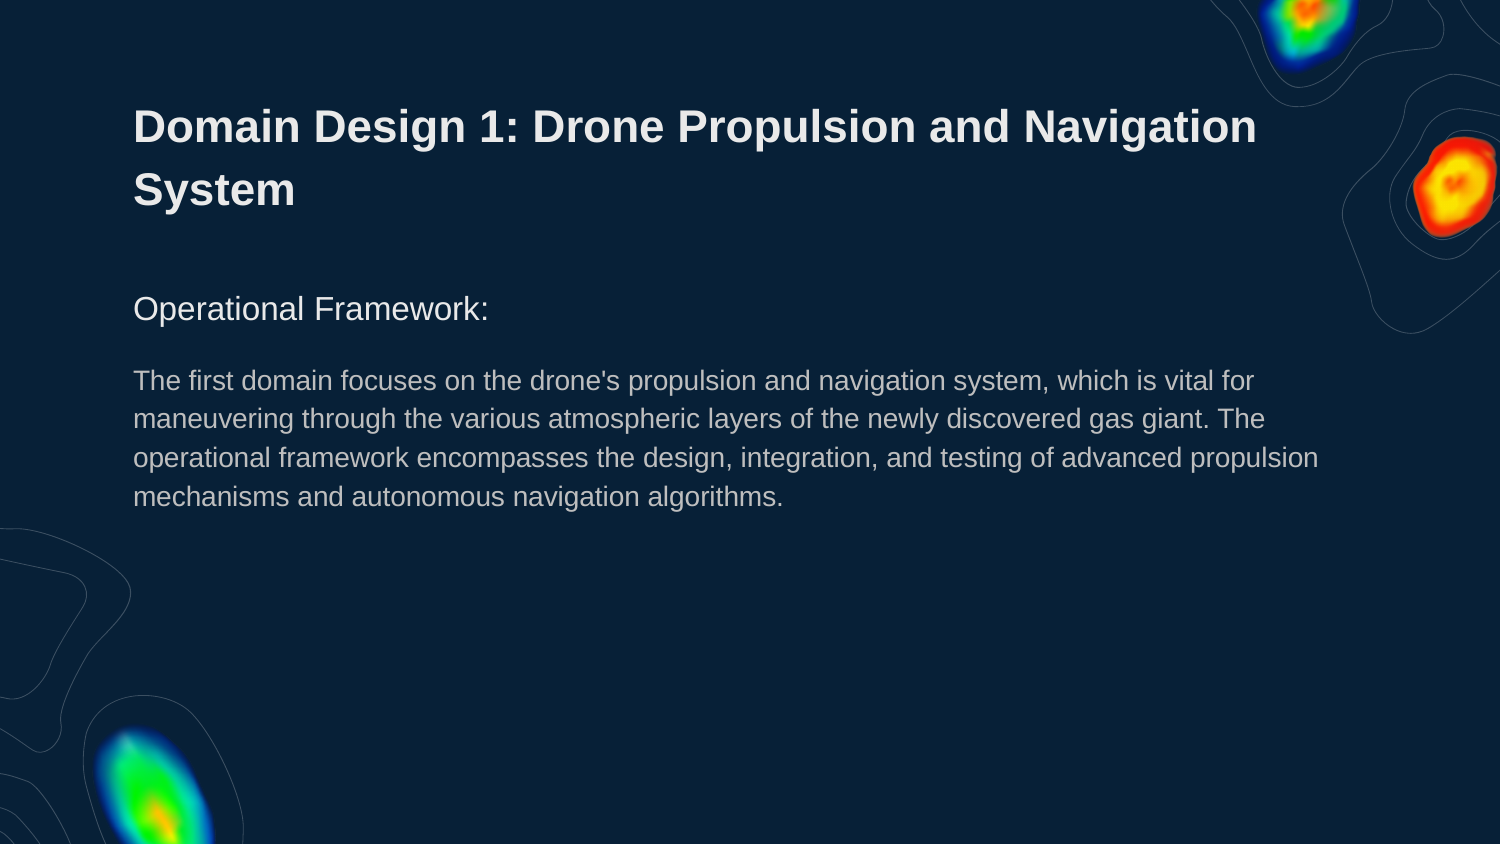

# Domain Design 1: Drone Propulsion and Navigation System

Operational Framework:

The first domain focuses on the drone's propulsion and navigation system, which is vital for maneuvering through the various atmospheric layers of the newly discovered gas giant. The operational framework encompasses the design, integration, and testing of advanced propulsion mechanisms and autonomous navigation algorithms.